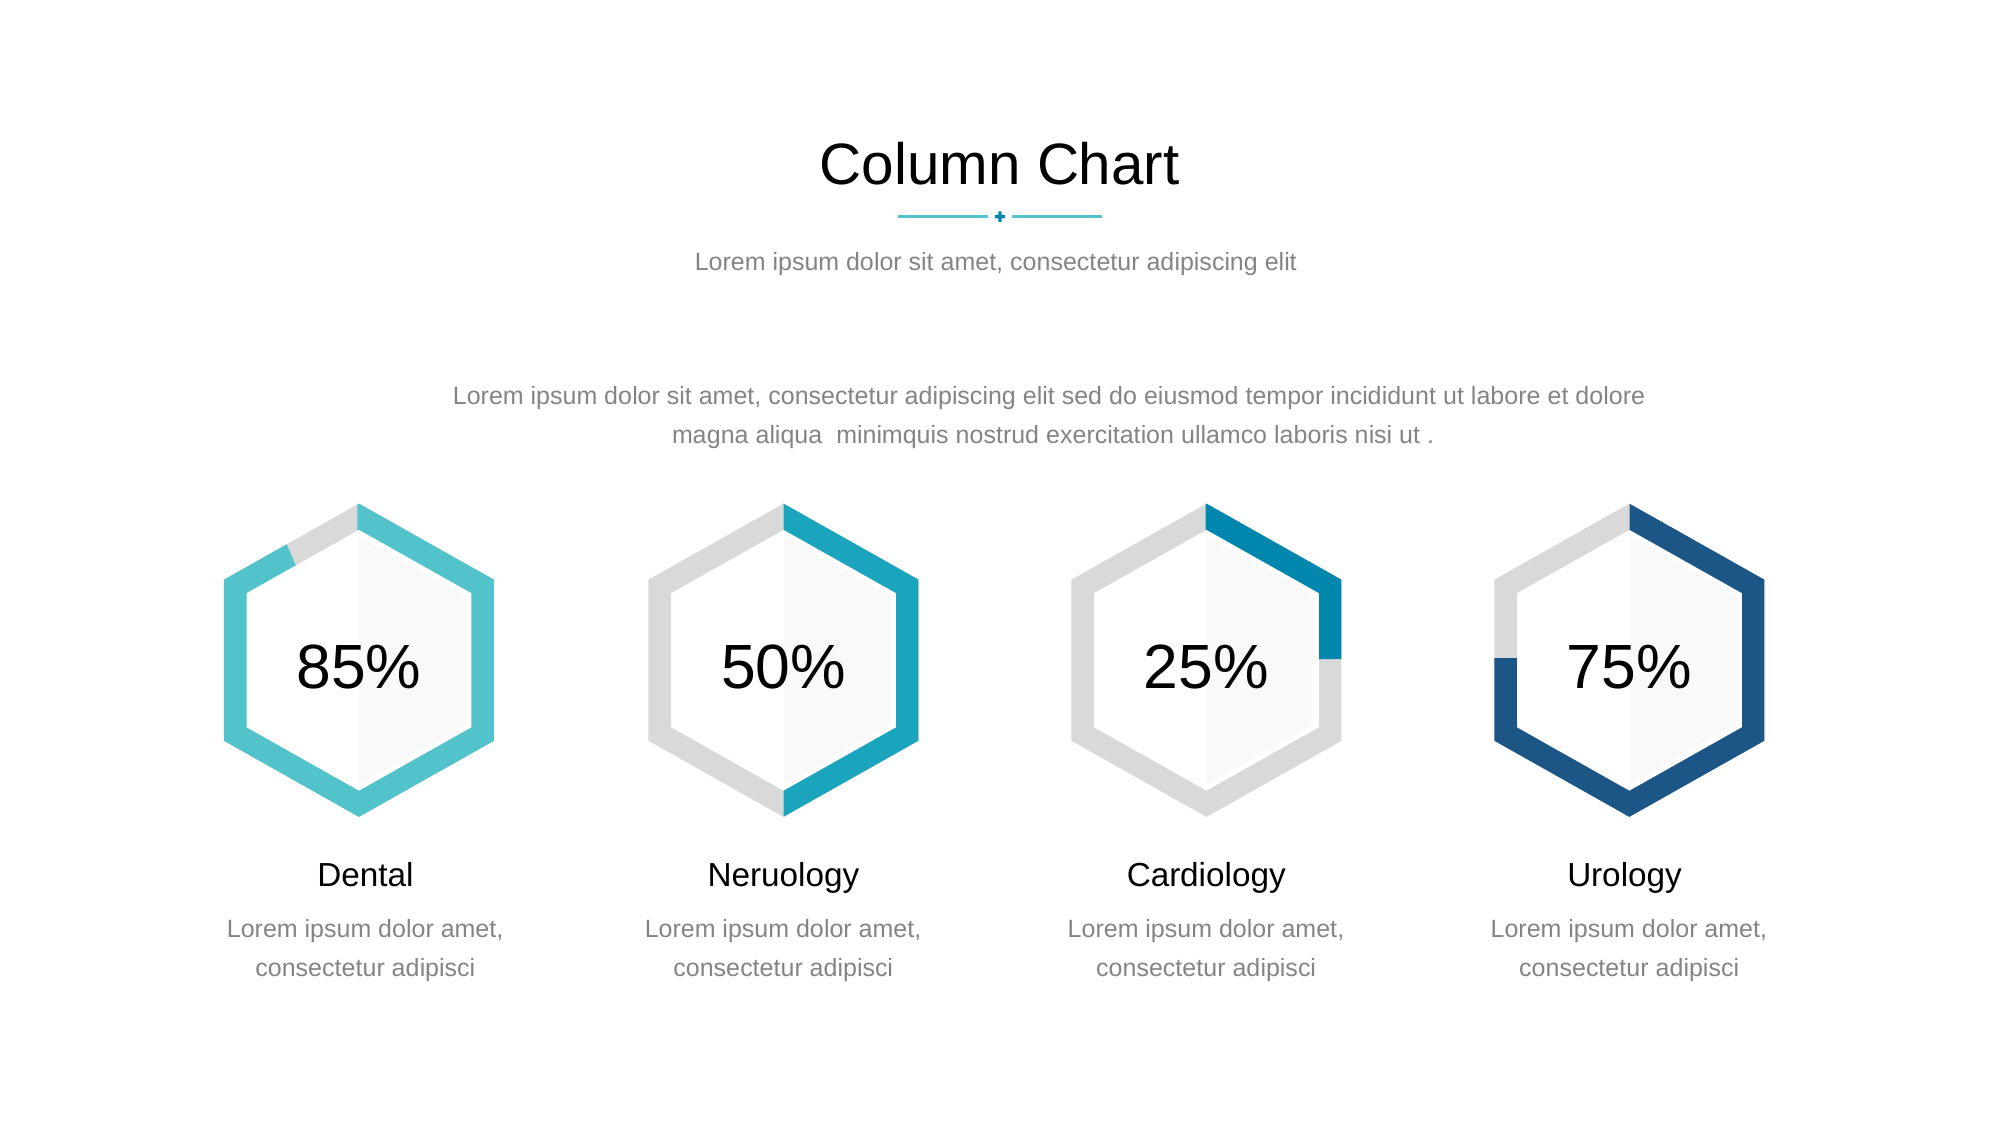

Column Chart

Lorem ipsum dolor sit amet, consectetur adipiscing elit
Lorem ipsum dolor sit amet, consectetur adipiscing elit sed do eiusmod tempor incididunt ut labore et dolore
magna aliqua  minimquis nostrud exercitation ullamco laboris nisi ut .

85%
Dental
Lorem ipsum dolor amet, consectetur adipisci

50%
Neruology
Lorem ipsum dolor amet, consectetur adipisci

25%
Cardiology
Lorem ipsum dolor amet, consectetur adipisci

75%
Urology
Lorem ipsum dolor amet, consectetur adipisci